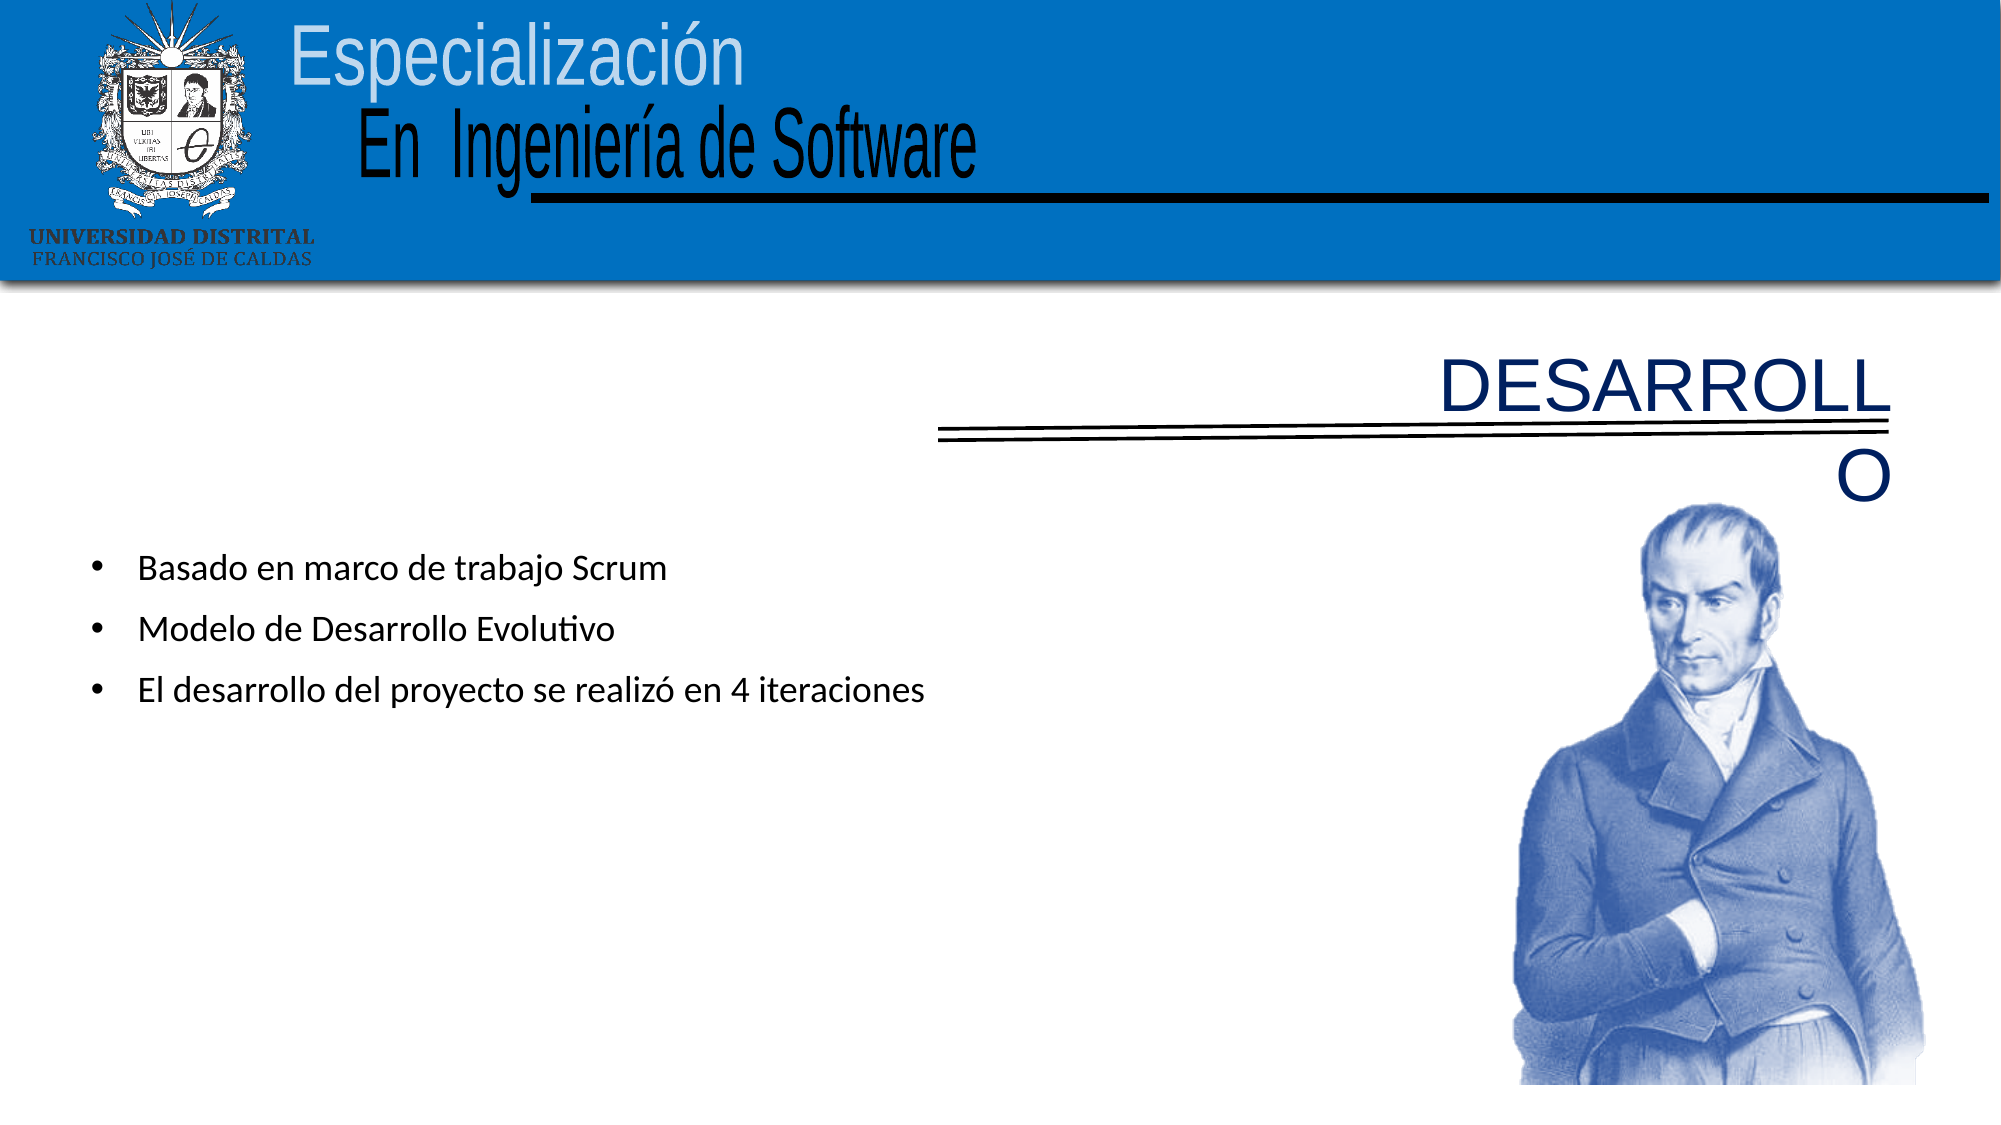

DESARROLLO

Basado en marco de trabajo Scrum
Modelo de Desarrollo Evolutivo
El desarrollo del proyecto se realizó en 4 iteraciones